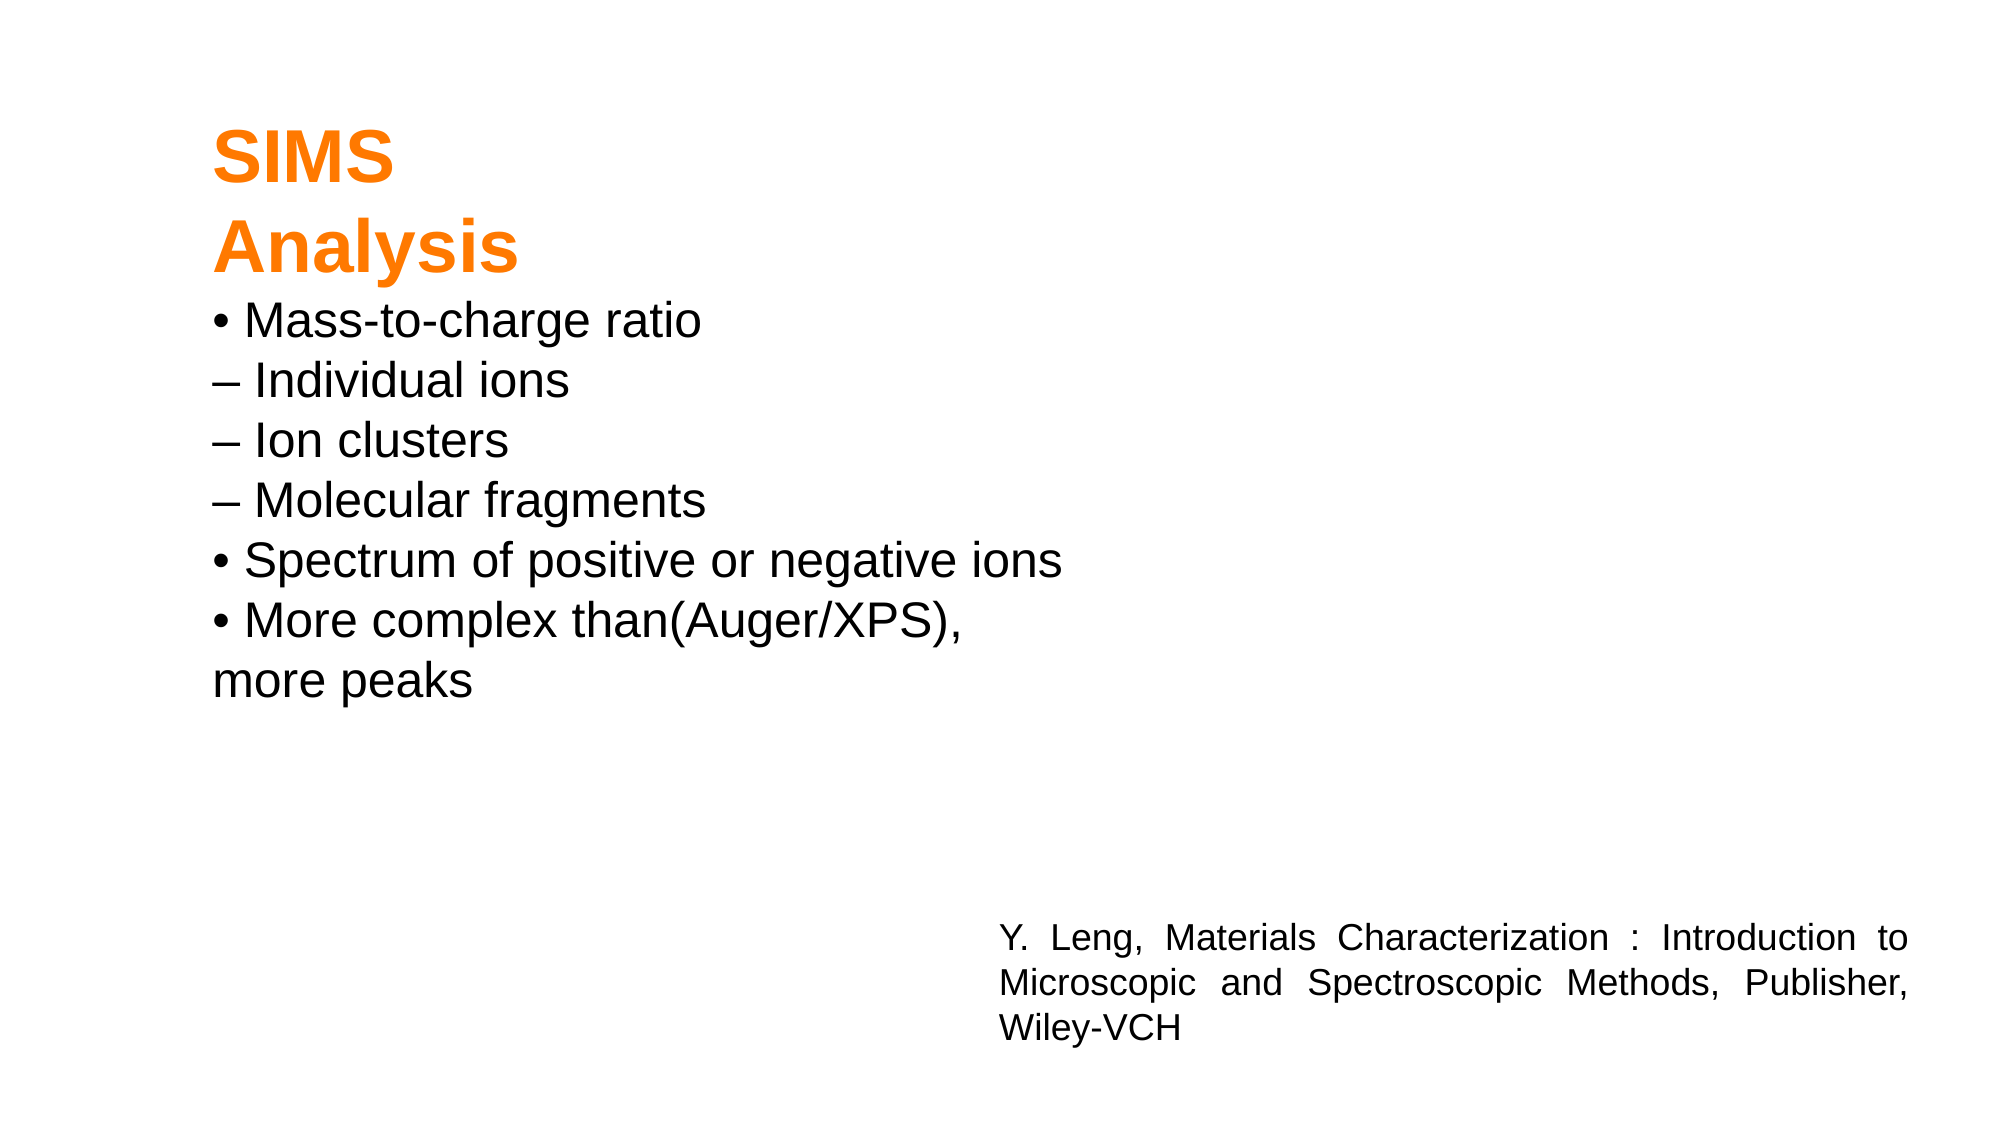

SIMS
Analysis
• Mass-to-charge ratio
– Individual ions
– Ion clusters
– Molecular fragments
• Spectrum of positive or negative ions
• More complex than(Auger/XPS),
more peaks
Y. Leng, Materials Characterization : Introduction to Microscopic and Spectroscopic Methods, Publisher, Wiley-VCH